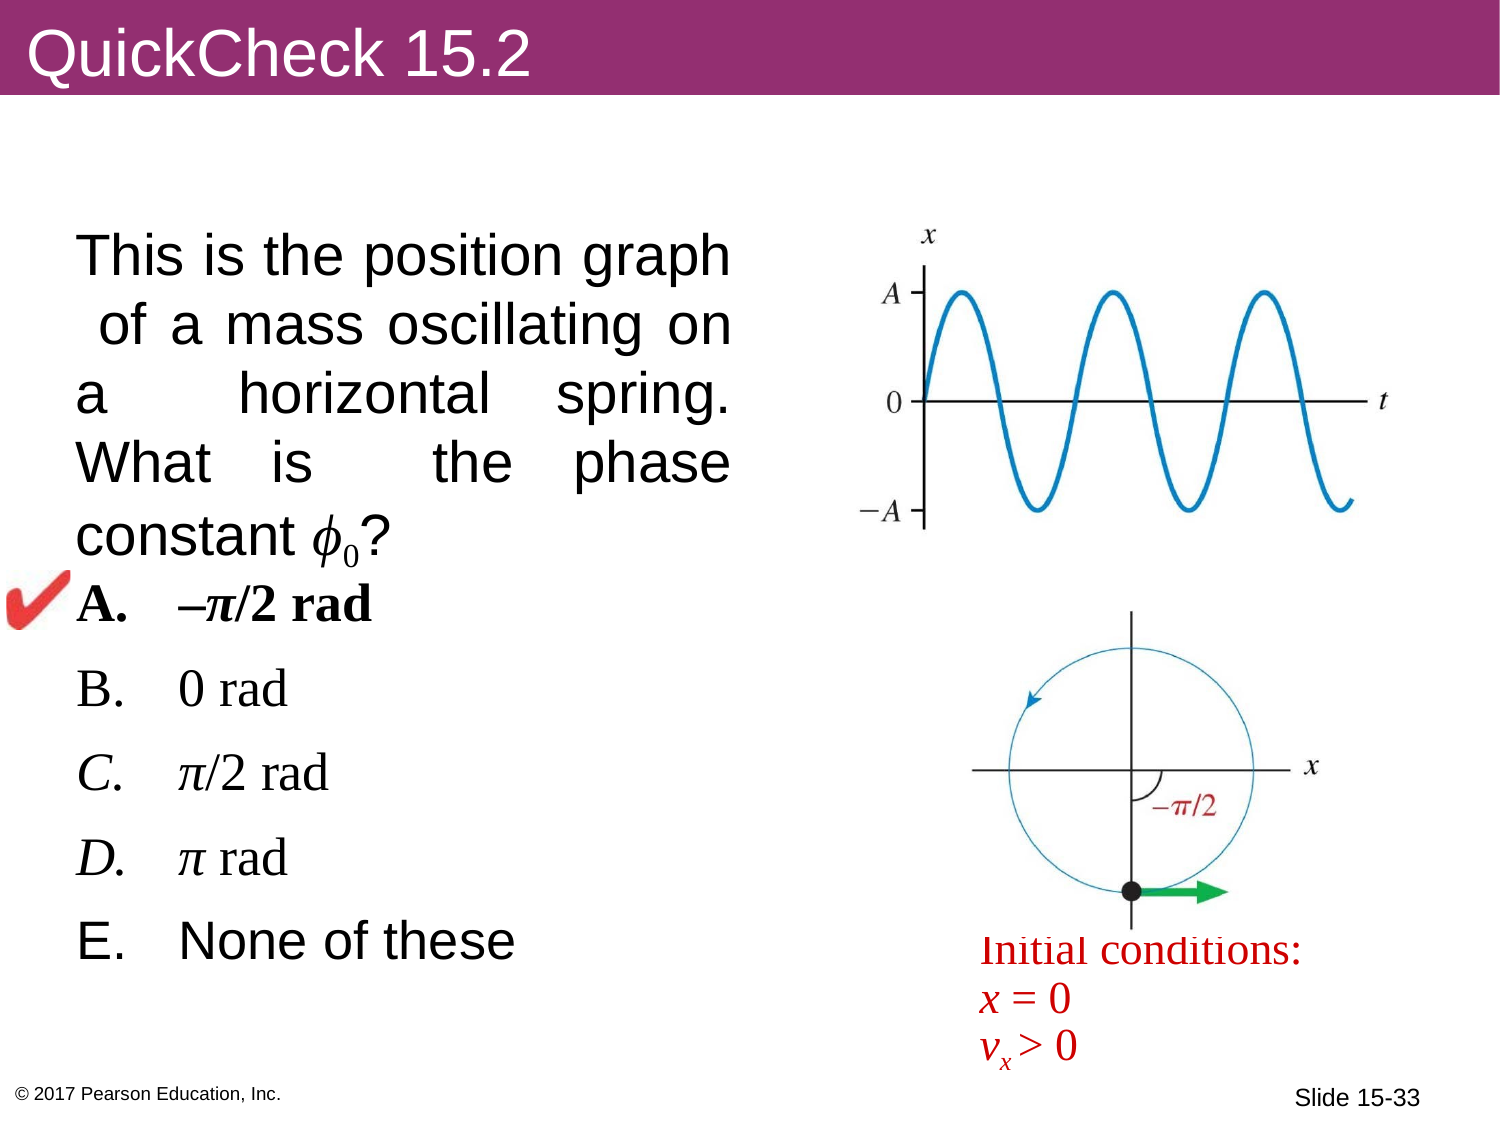

# QuickCheck 15.2
This is the position graph  of a mass oscillating on a  horizontal spring. What is  the phase constant ϕ0?

–π/2 rad
0 rad
π/2 rad
π rad
None of these

Initial conditions:
x = 0
vx > 0
© 2017 Pearson Education, Inc.
Slide 15-33